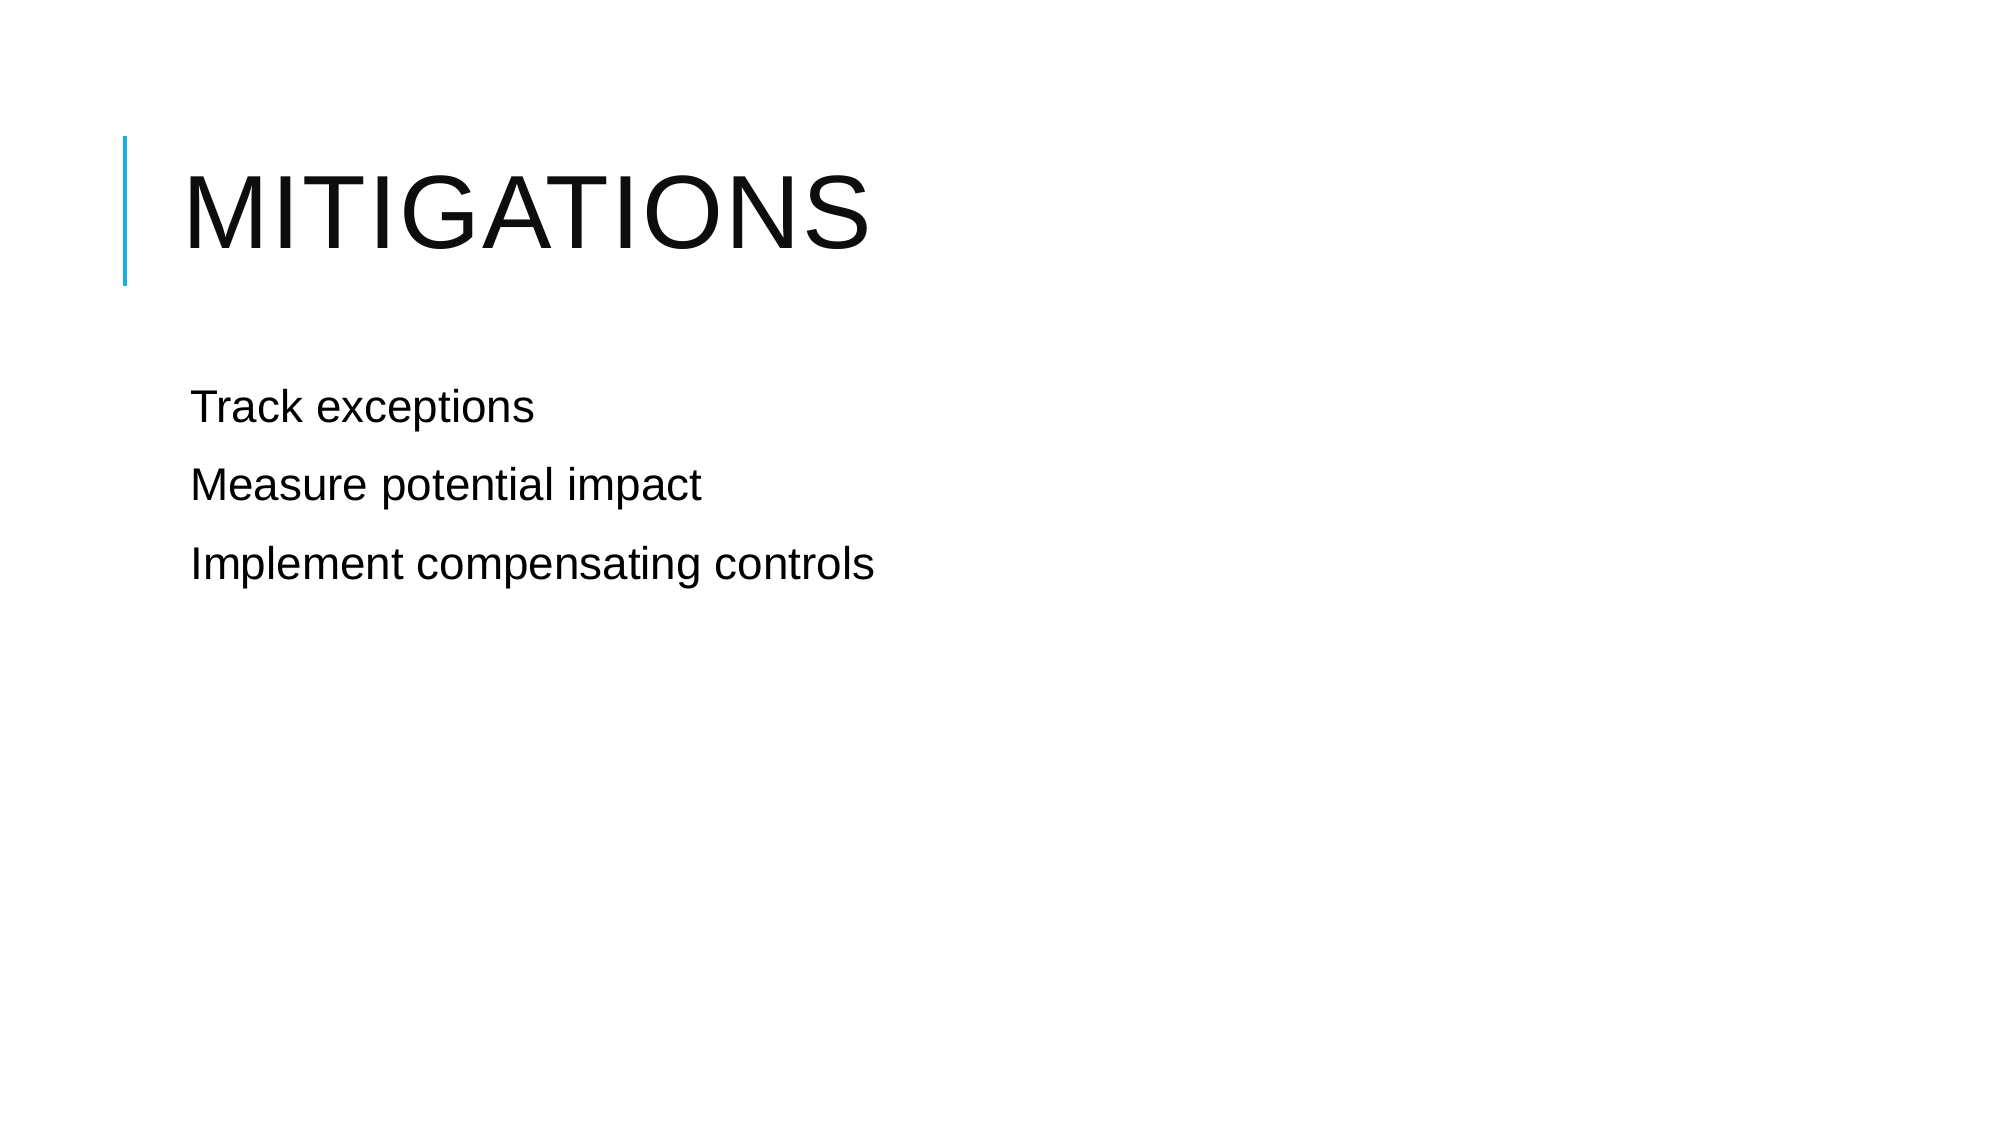

# Mitigations
Track exceptions
Measure potential impact
Implement compensating controls